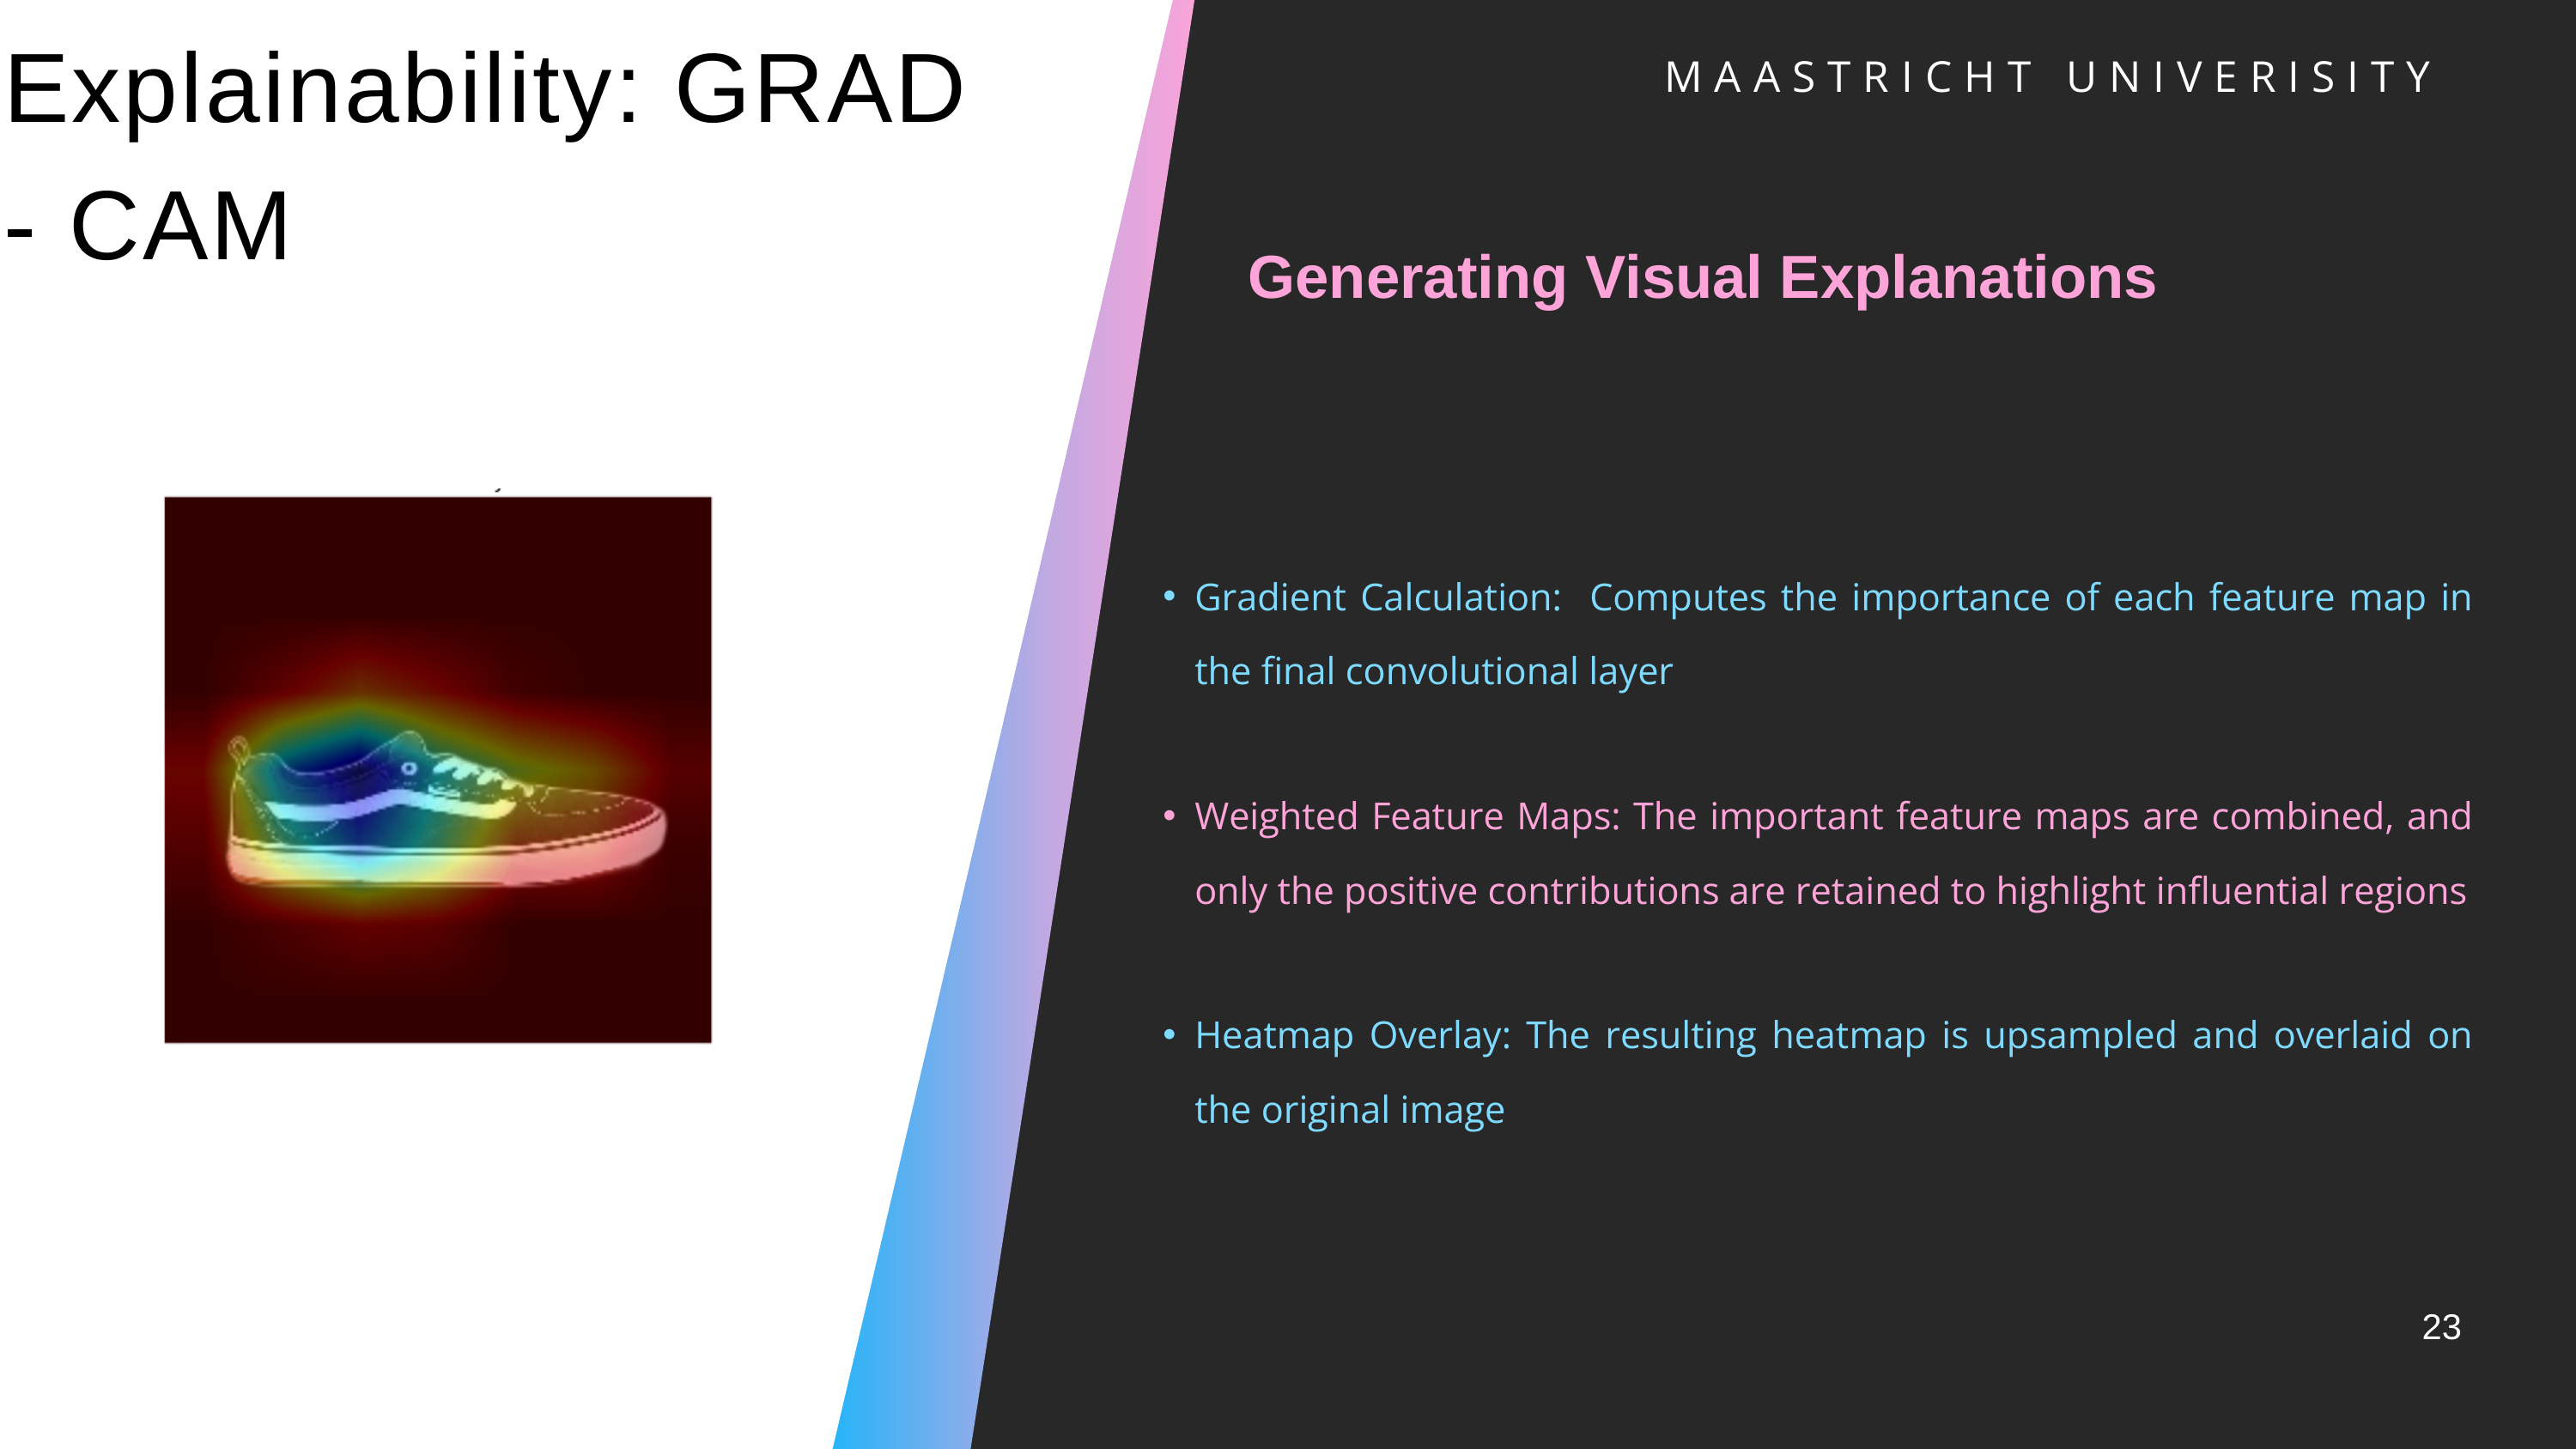

Explainability: GRAD - CAM
MAASTRICHT UNIVERISITY
Generating Visual Explanations

Gradient Calculation:  Computes the importance of each feature map in the final convolutional layer

Weighted Feature Maps: The important feature maps are combined, and only the positive contributions are retained to highlight influential regions
Heatmap Overlay: The resulting heatmap is upsampled and overlaid on the original image
23